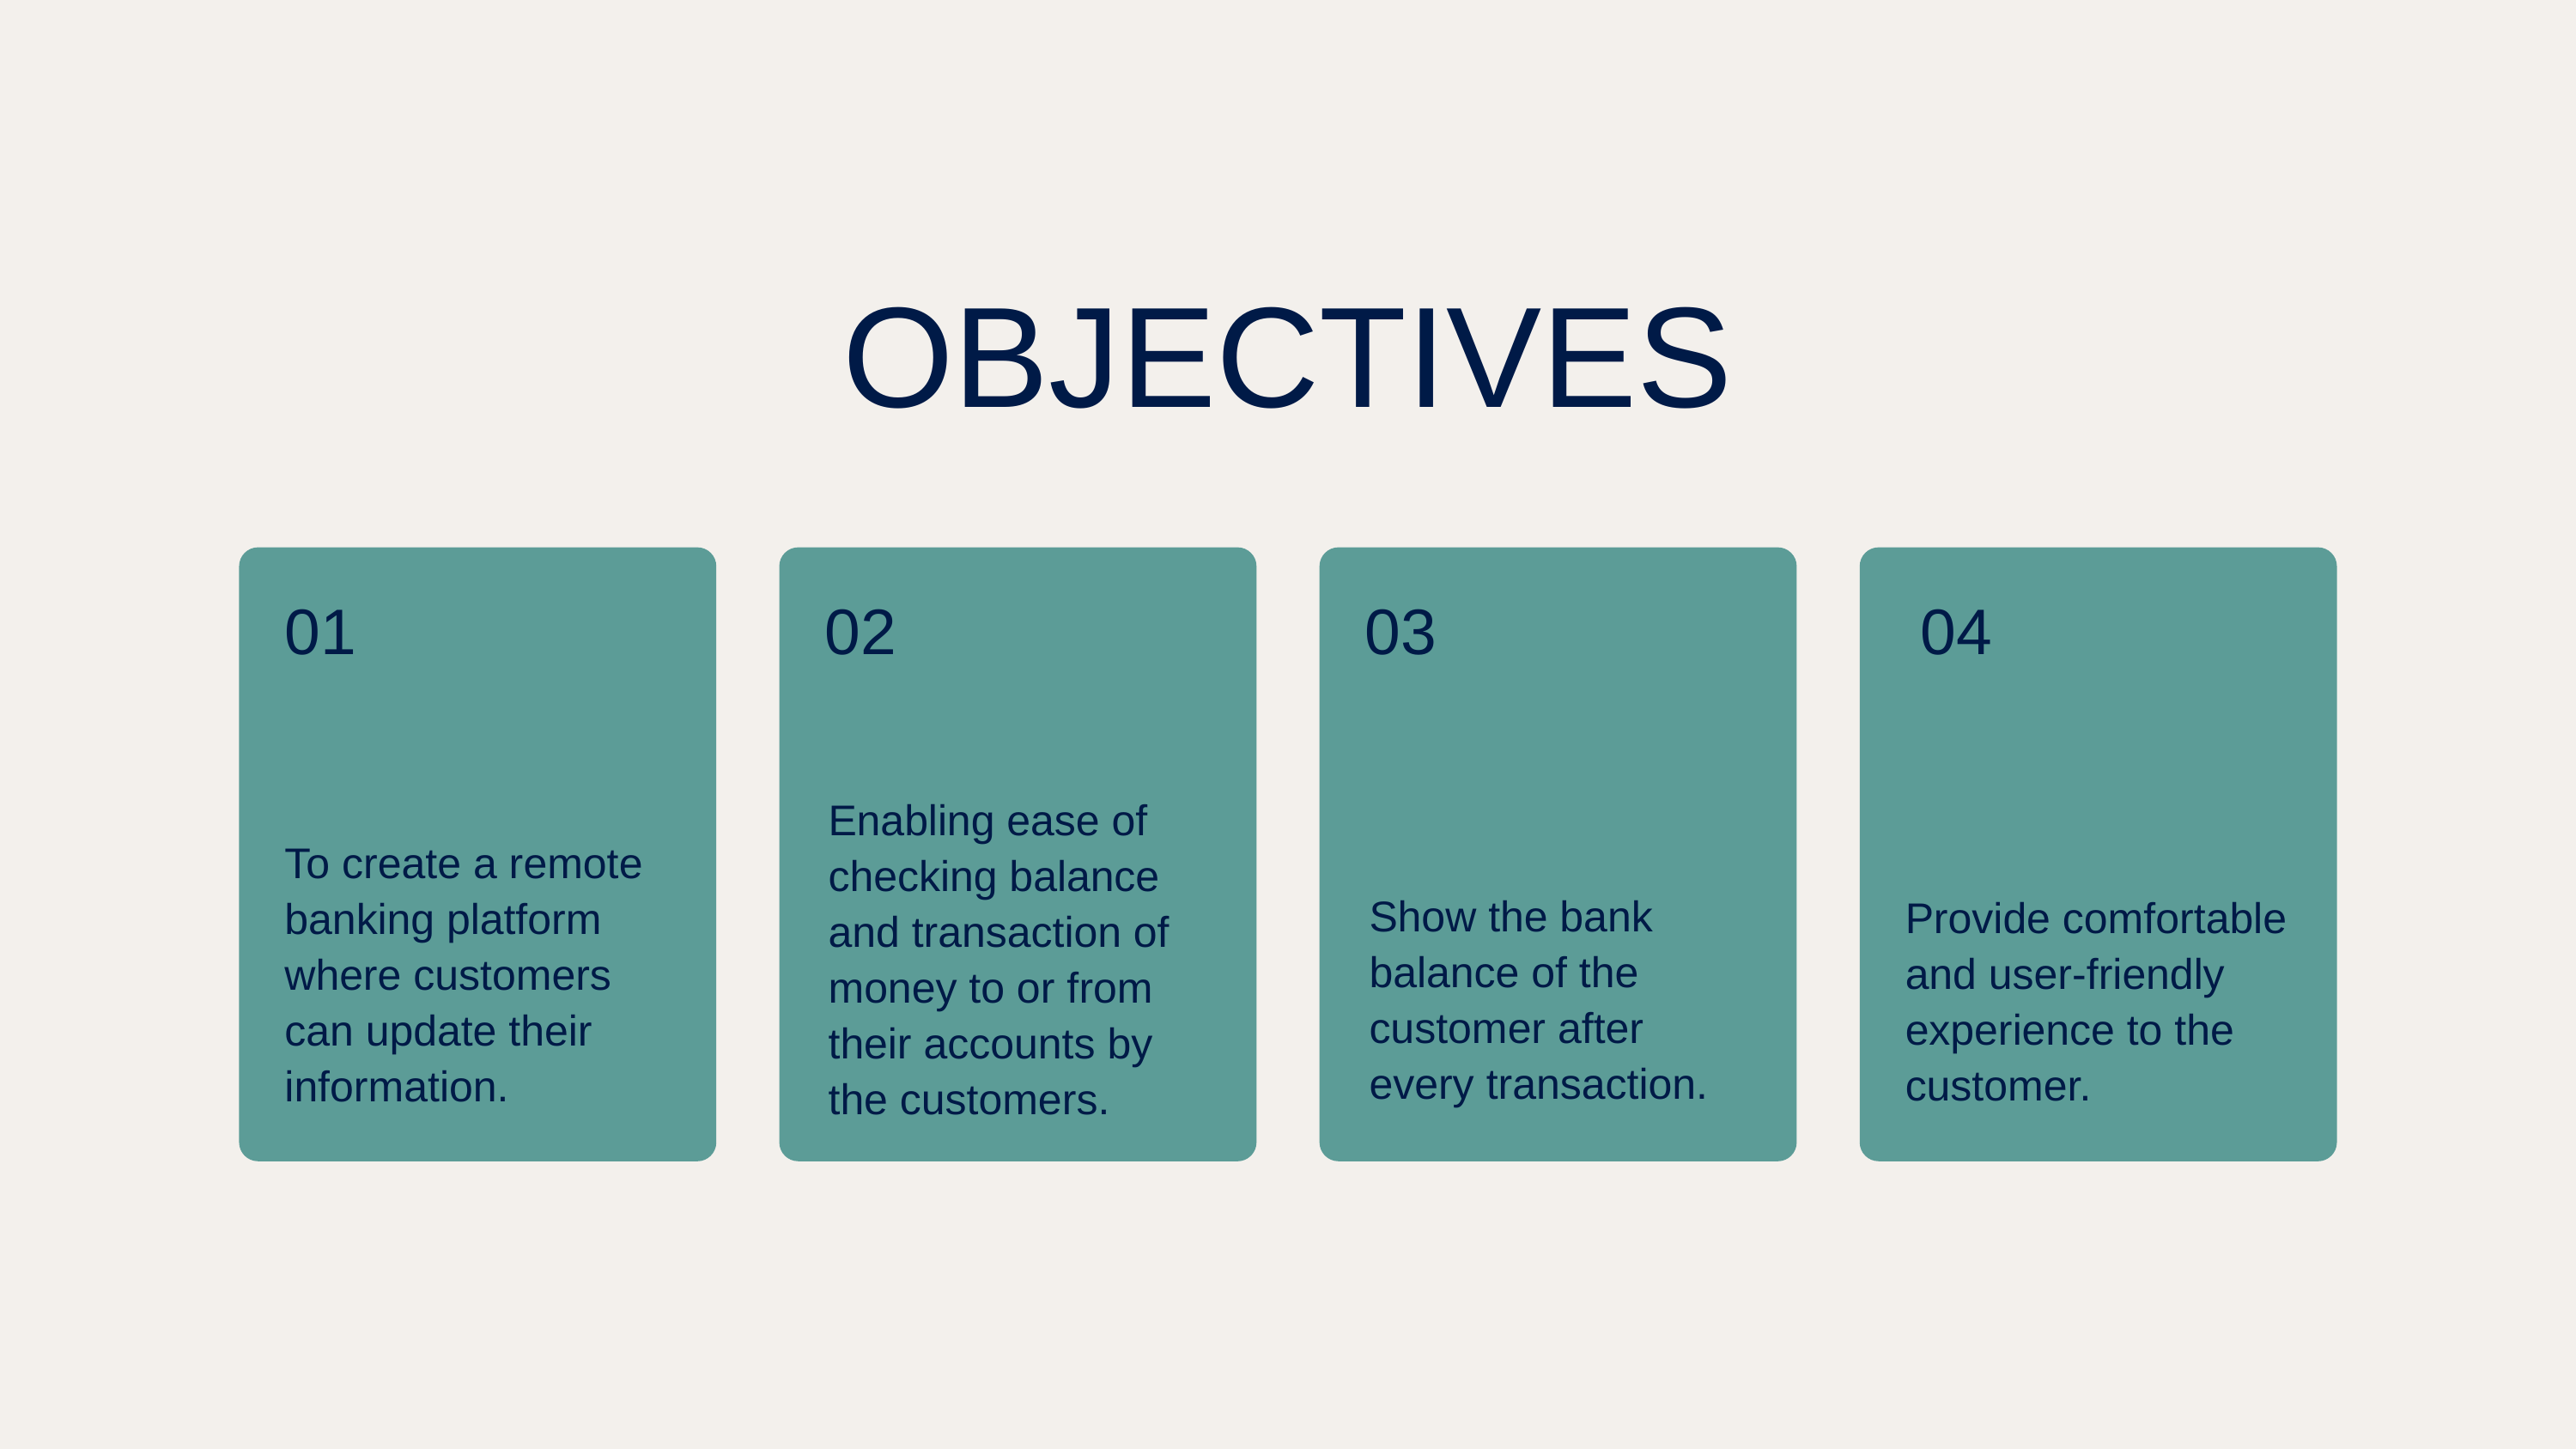

OBJECTIVES

01
02
03
04
Enabling ease of checking balance and transaction of money to or from their accounts by the customers.

To create a remote banking platform where customers can update their information.

Show the bank balance of the customer after every transaction.
Provide comfortable and user-friendly experience to the customer.